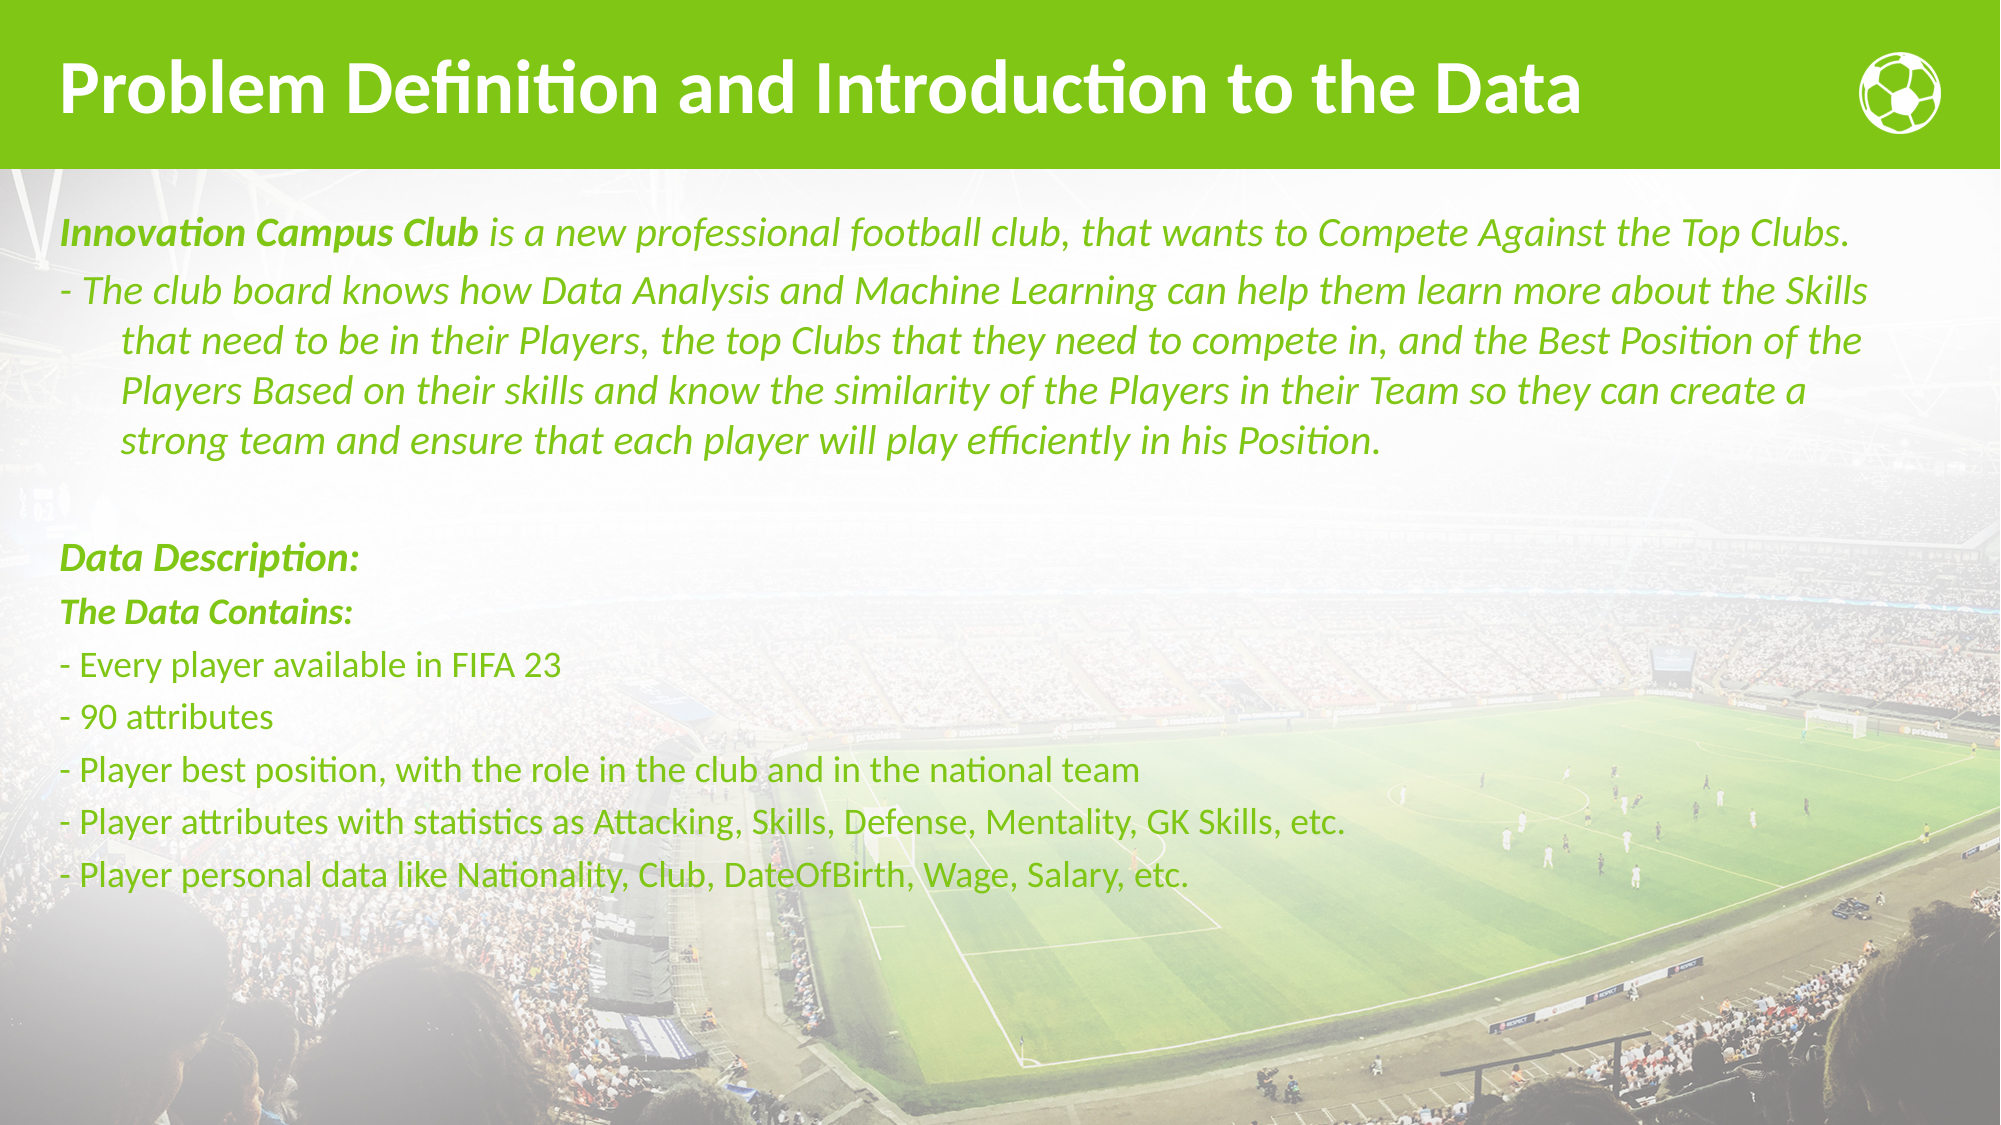

# Problem Definition and Introduction to the Data
Innovation Campus Club is a new professional football club, that wants to Compete Against the Top Clubs.
- The club board knows how Data Analysis and Machine Learning can help them learn more about the Skills that need to be in their Players, the top Clubs that they need to compete in, and the Best Position of the Players Based on their skills and know the similarity of the Players in their Team so they can create a strong team and ensure that each player will play efficiently in his Position.

Data Description:
The Data Contains:
- Every player available in FIFA 23
- 90 attributes
- Player best position, with the role in the club and in the national team
- Player attributes with statistics as Attacking, Skills, Defense, Mentality, GK Skills, etc.
- Player personal data like Nationality, Club, DateOfBirth, Wage, Salary, etc.